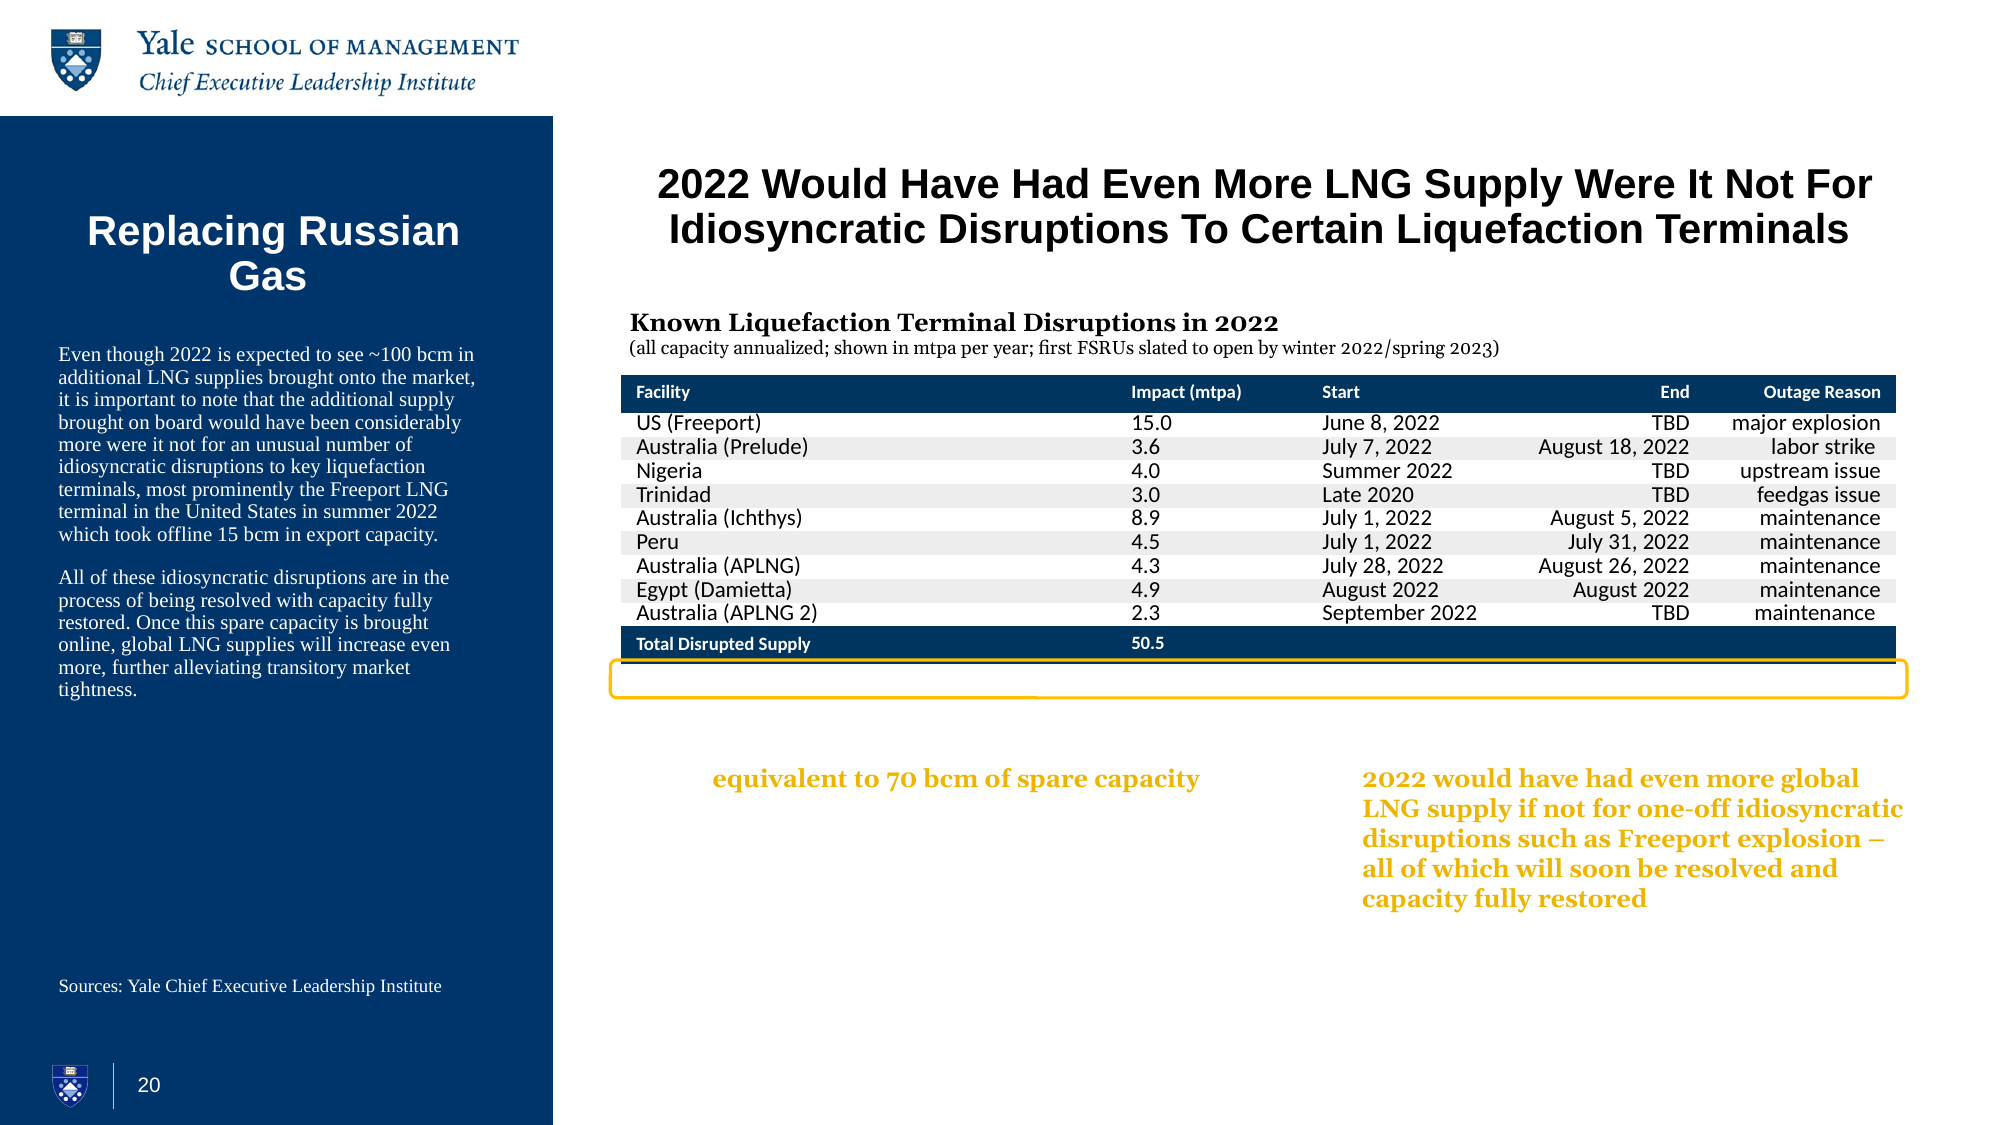

# Replacing Russian Gas
2022 Would Have Had Even More LNG Supply Were It Not For Idiosyncratic Disruptions To Certain Liquefaction Terminals
Known Liquefaction Terminal Disruptions in 2022
(all capacity annualized; shown in mtpa per year; first FSRUs slated to open by winter 2022/spring 2023)
Even though 2022 is expected to see ~100 bcm in additional LNG supplies brought onto the market, it is important to note that the additional supply brought on board would have been considerably more were it not for an unusual number of idiosyncratic disruptions to key liquefaction terminals, most prominently the Freeport LNG terminal in the United States in summer 2022 which took offline 15 bcm in export capacity.
All of these idiosyncratic disruptions are in the process of being resolved with capacity fully restored. Once this spare capacity is brought online, global LNG supplies will increase even more, further alleviating transitory market tightness.
| Facility | Impact (mtpa) | Start | End | Outage Reason |
| --- | --- | --- | --- | --- |
| US (Freeport) | 15.0 | June 8, 2022 | TBD | major explosion |
| Australia (Prelude) | 3.6 | July 7, 2022 | August 18, 2022 | labor strike |
| Nigeria | 4.0 | Summer 2022 | TBD | upstream issue |
| Trinidad | 3.0 | Late 2020 | TBD | feedgas issue |
| Australia (Ichthys) | 8.9 | July 1, 2022 | August 5, 2022 | maintenance |
| Peru | 4.5 | July 1, 2022 | July 31, 2022 | maintenance |
| Australia (APLNG) | 4.3 | July 28, 2022 | August 26, 2022 | maintenance |
| Egypt (Damietta) | 4.9 | August 2022 | August 2022 | maintenance |
| Australia (APLNG 2) | 2.3 | September 2022 | TBD | maintenance |
| Total Disrupted Supply | 50.5 |  |  |  |
equivalent to 70 bcm of spare capacity
2022 would have had even more global LNG supply if not for one-off idiosyncratic disruptions such as Freeport explosion – all of which will soon be resolved and capacity fully restored
Sources: Yale Chief Executive Leadership Institute
20